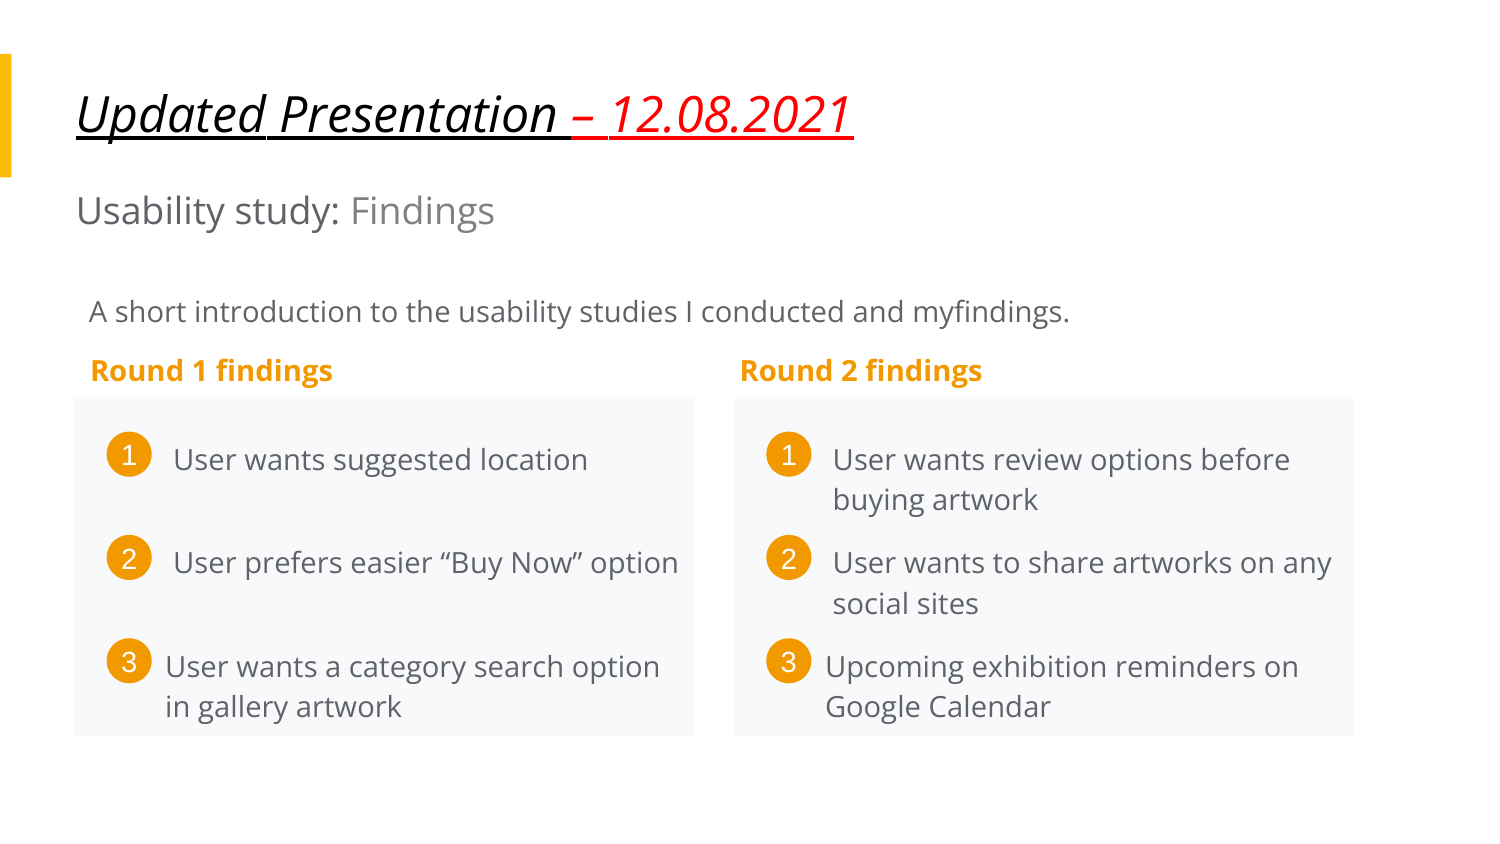

Updated Presentation – 12.08.2021

Usability study: Findings
A short introduction to the usability studies I conducted and myfindings.

Round 1 findings
Round 2 findings

User wants suggested location
User wants review options before buying artwork
1
1
User prefers easier “Buy Now” option
User wants to share artworks on any social sites
2
2
User wants a category search option in gallery artwork
Upcoming exhibition reminders on Google Calendar
3
3